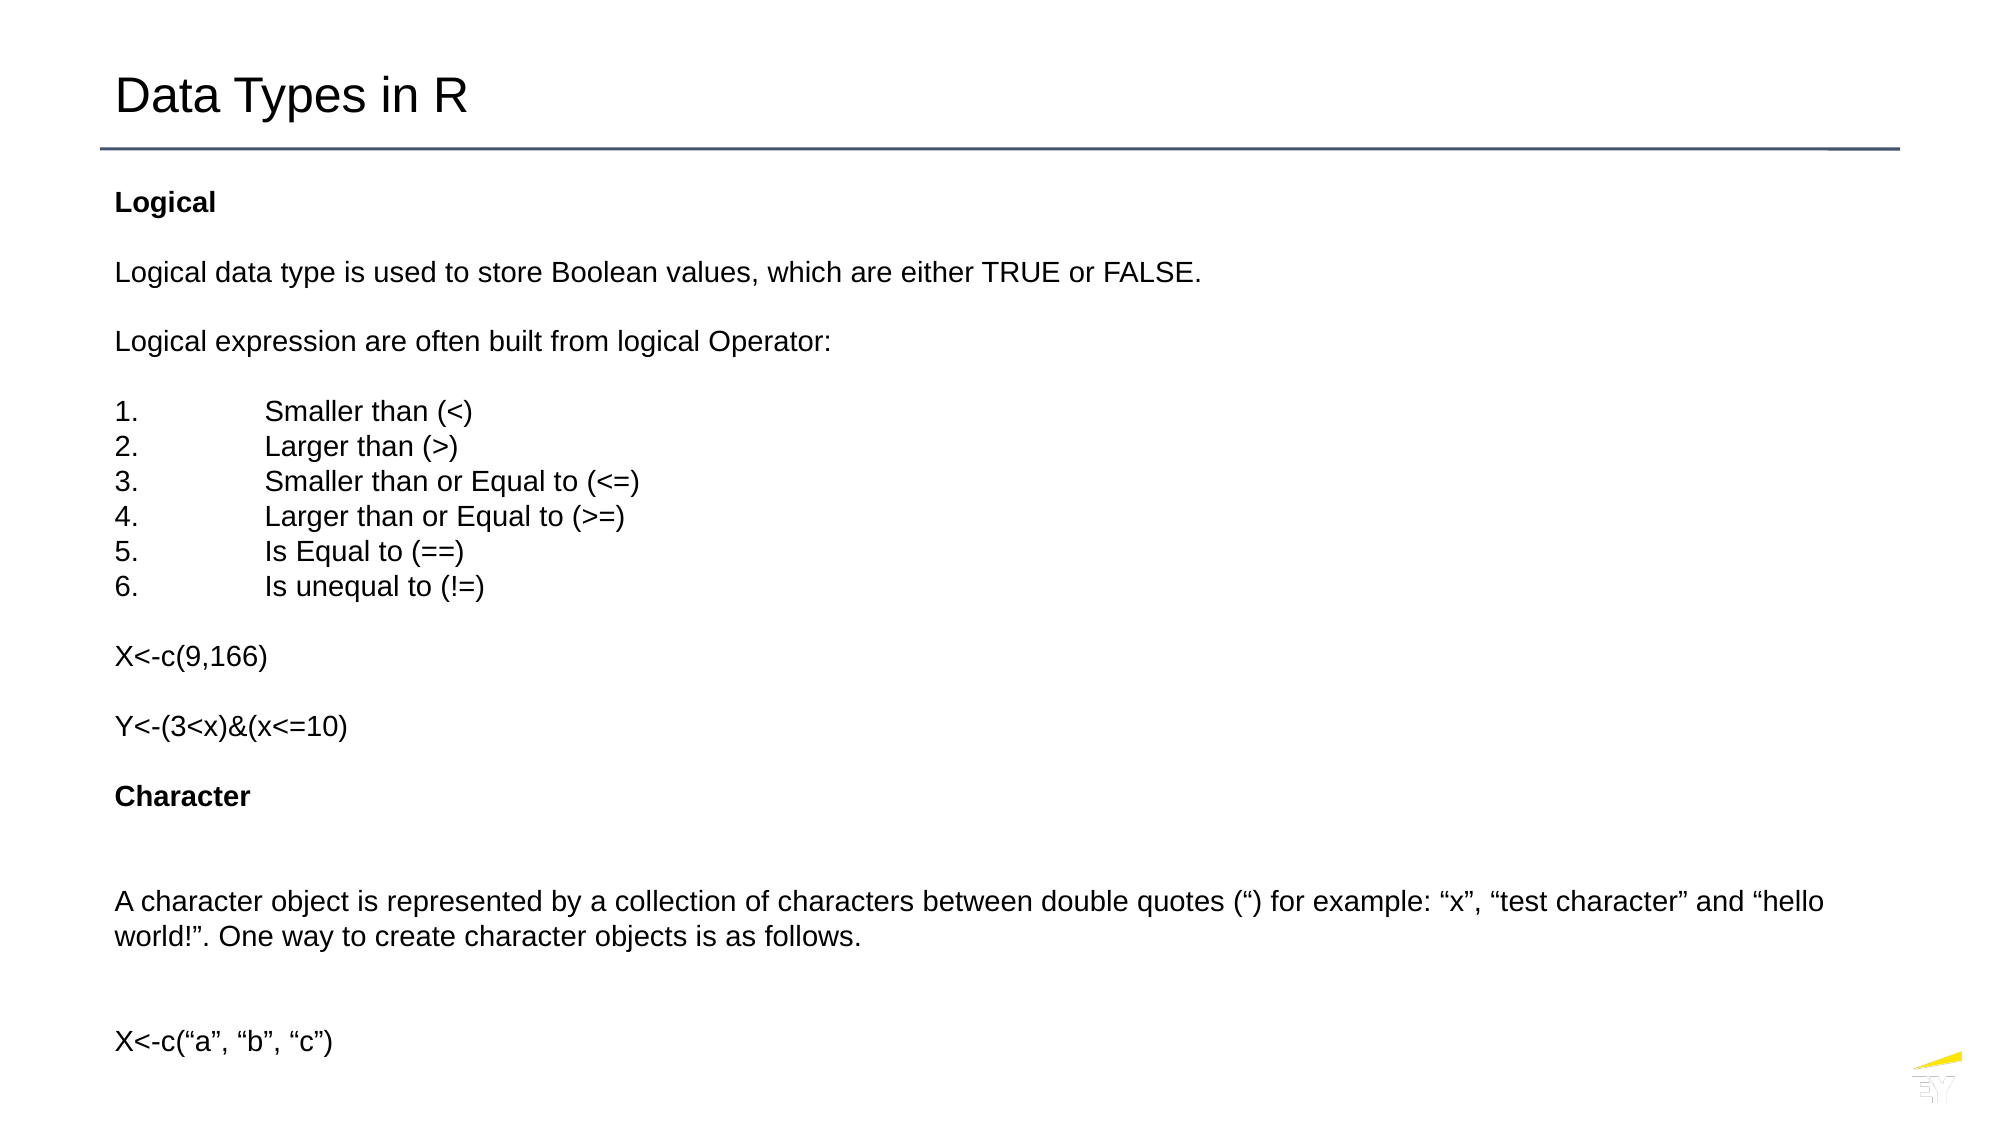

# Data Types in R
Logical

Logical data type is used to store Boolean values, which are either TRUE or FALSE.

Logical expression are often built from logical Operator:

1.	Smaller than (<)
2.	Larger than (>)
3.	Smaller than or Equal to (<=)
4.	Larger than or Equal to (>=)
5.	Is Equal to (==)
6.	Is unequal to (!=)

X<-c(9,166)

Y<-(3<x)&(x<=10)

Character

A character object is represented by a collection of characters between double quotes (“) for example: “x”, “test character” and “hello world!”. One way to create character objects is as follows.

X<-c(“a”, “b”, “c”)